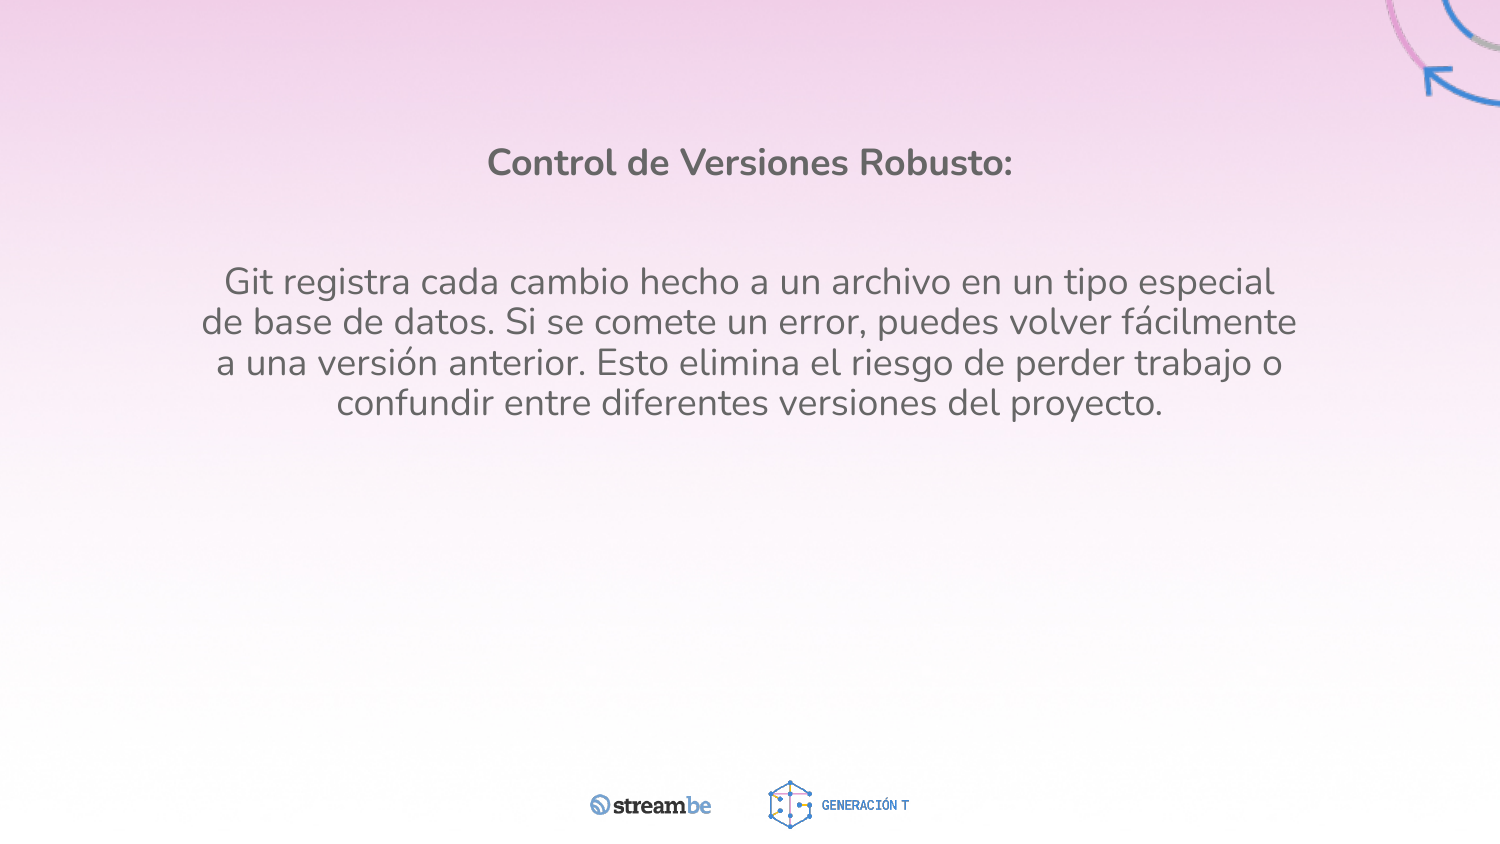

# Control de Versiones Robusto:
Git registra cada cambio hecho a un archivo en un tipo especial de base de datos. Si se comete un error, puedes volver fácilmente a una versión anterior. Esto elimina el riesgo de perder trabajo o confundir entre diferentes versiones del proyecto.